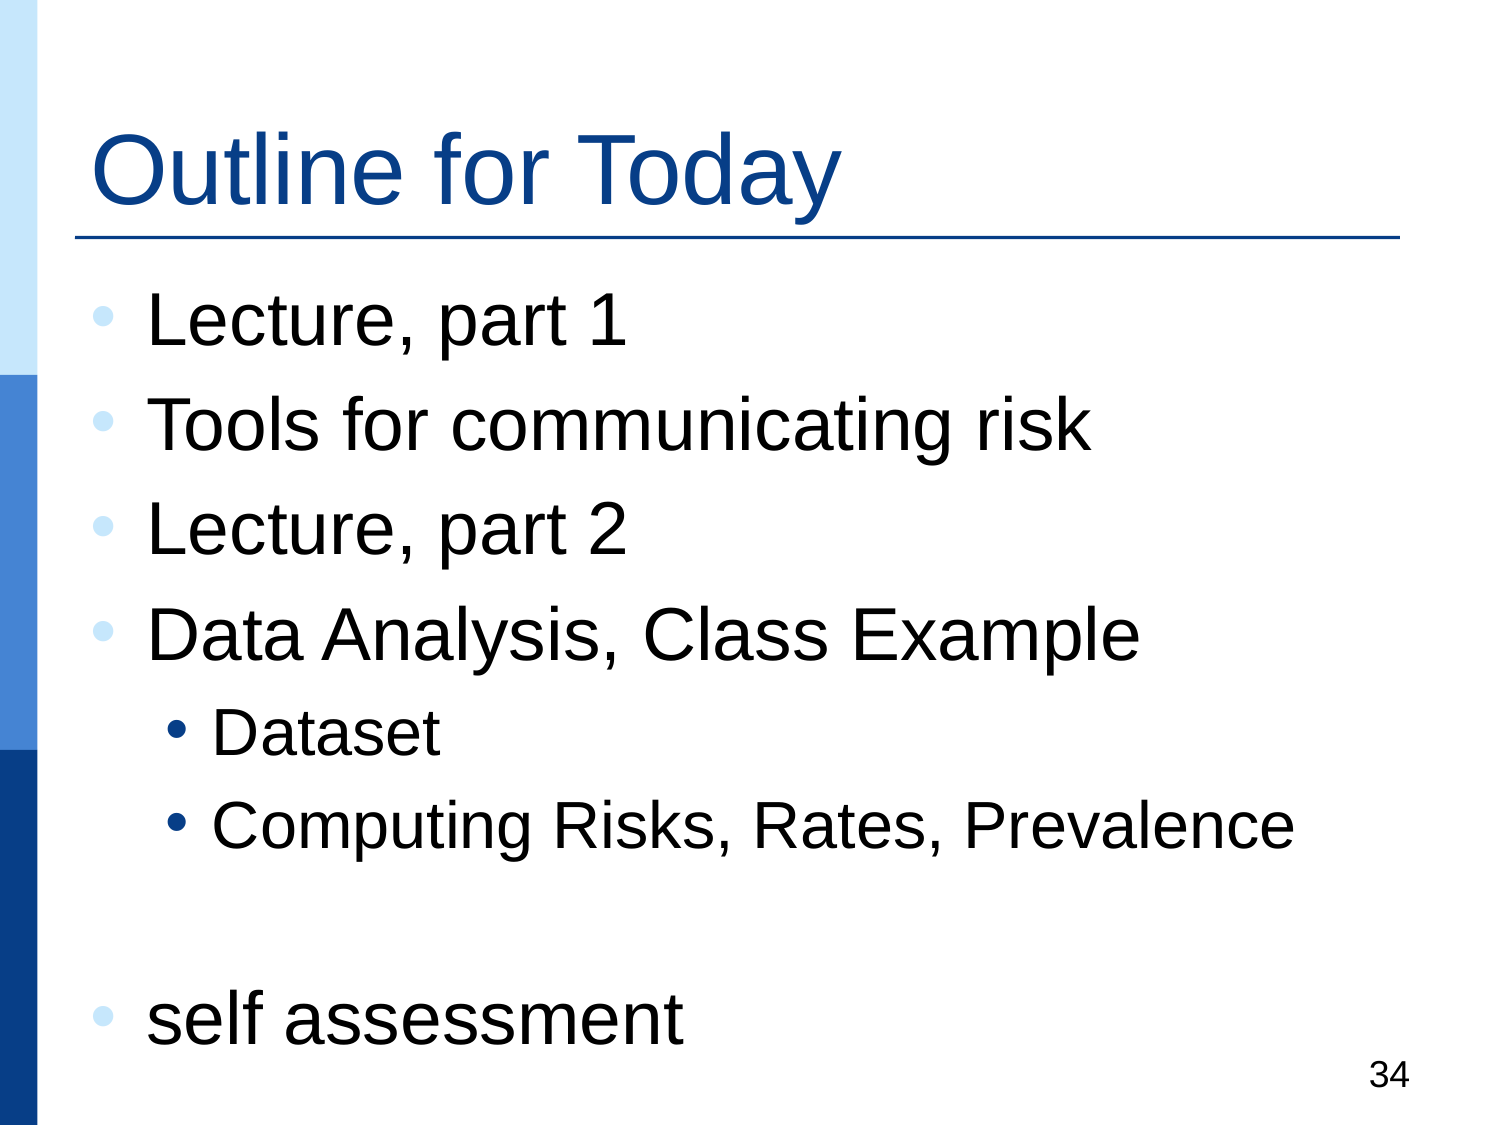

# Outline for Today
Lecture, part 1
Tools for communicating risk
Lecture, part 2
Data Analysis, Class Example
Dataset
Computing Risks, Rates, Prevalence

self assessment

34